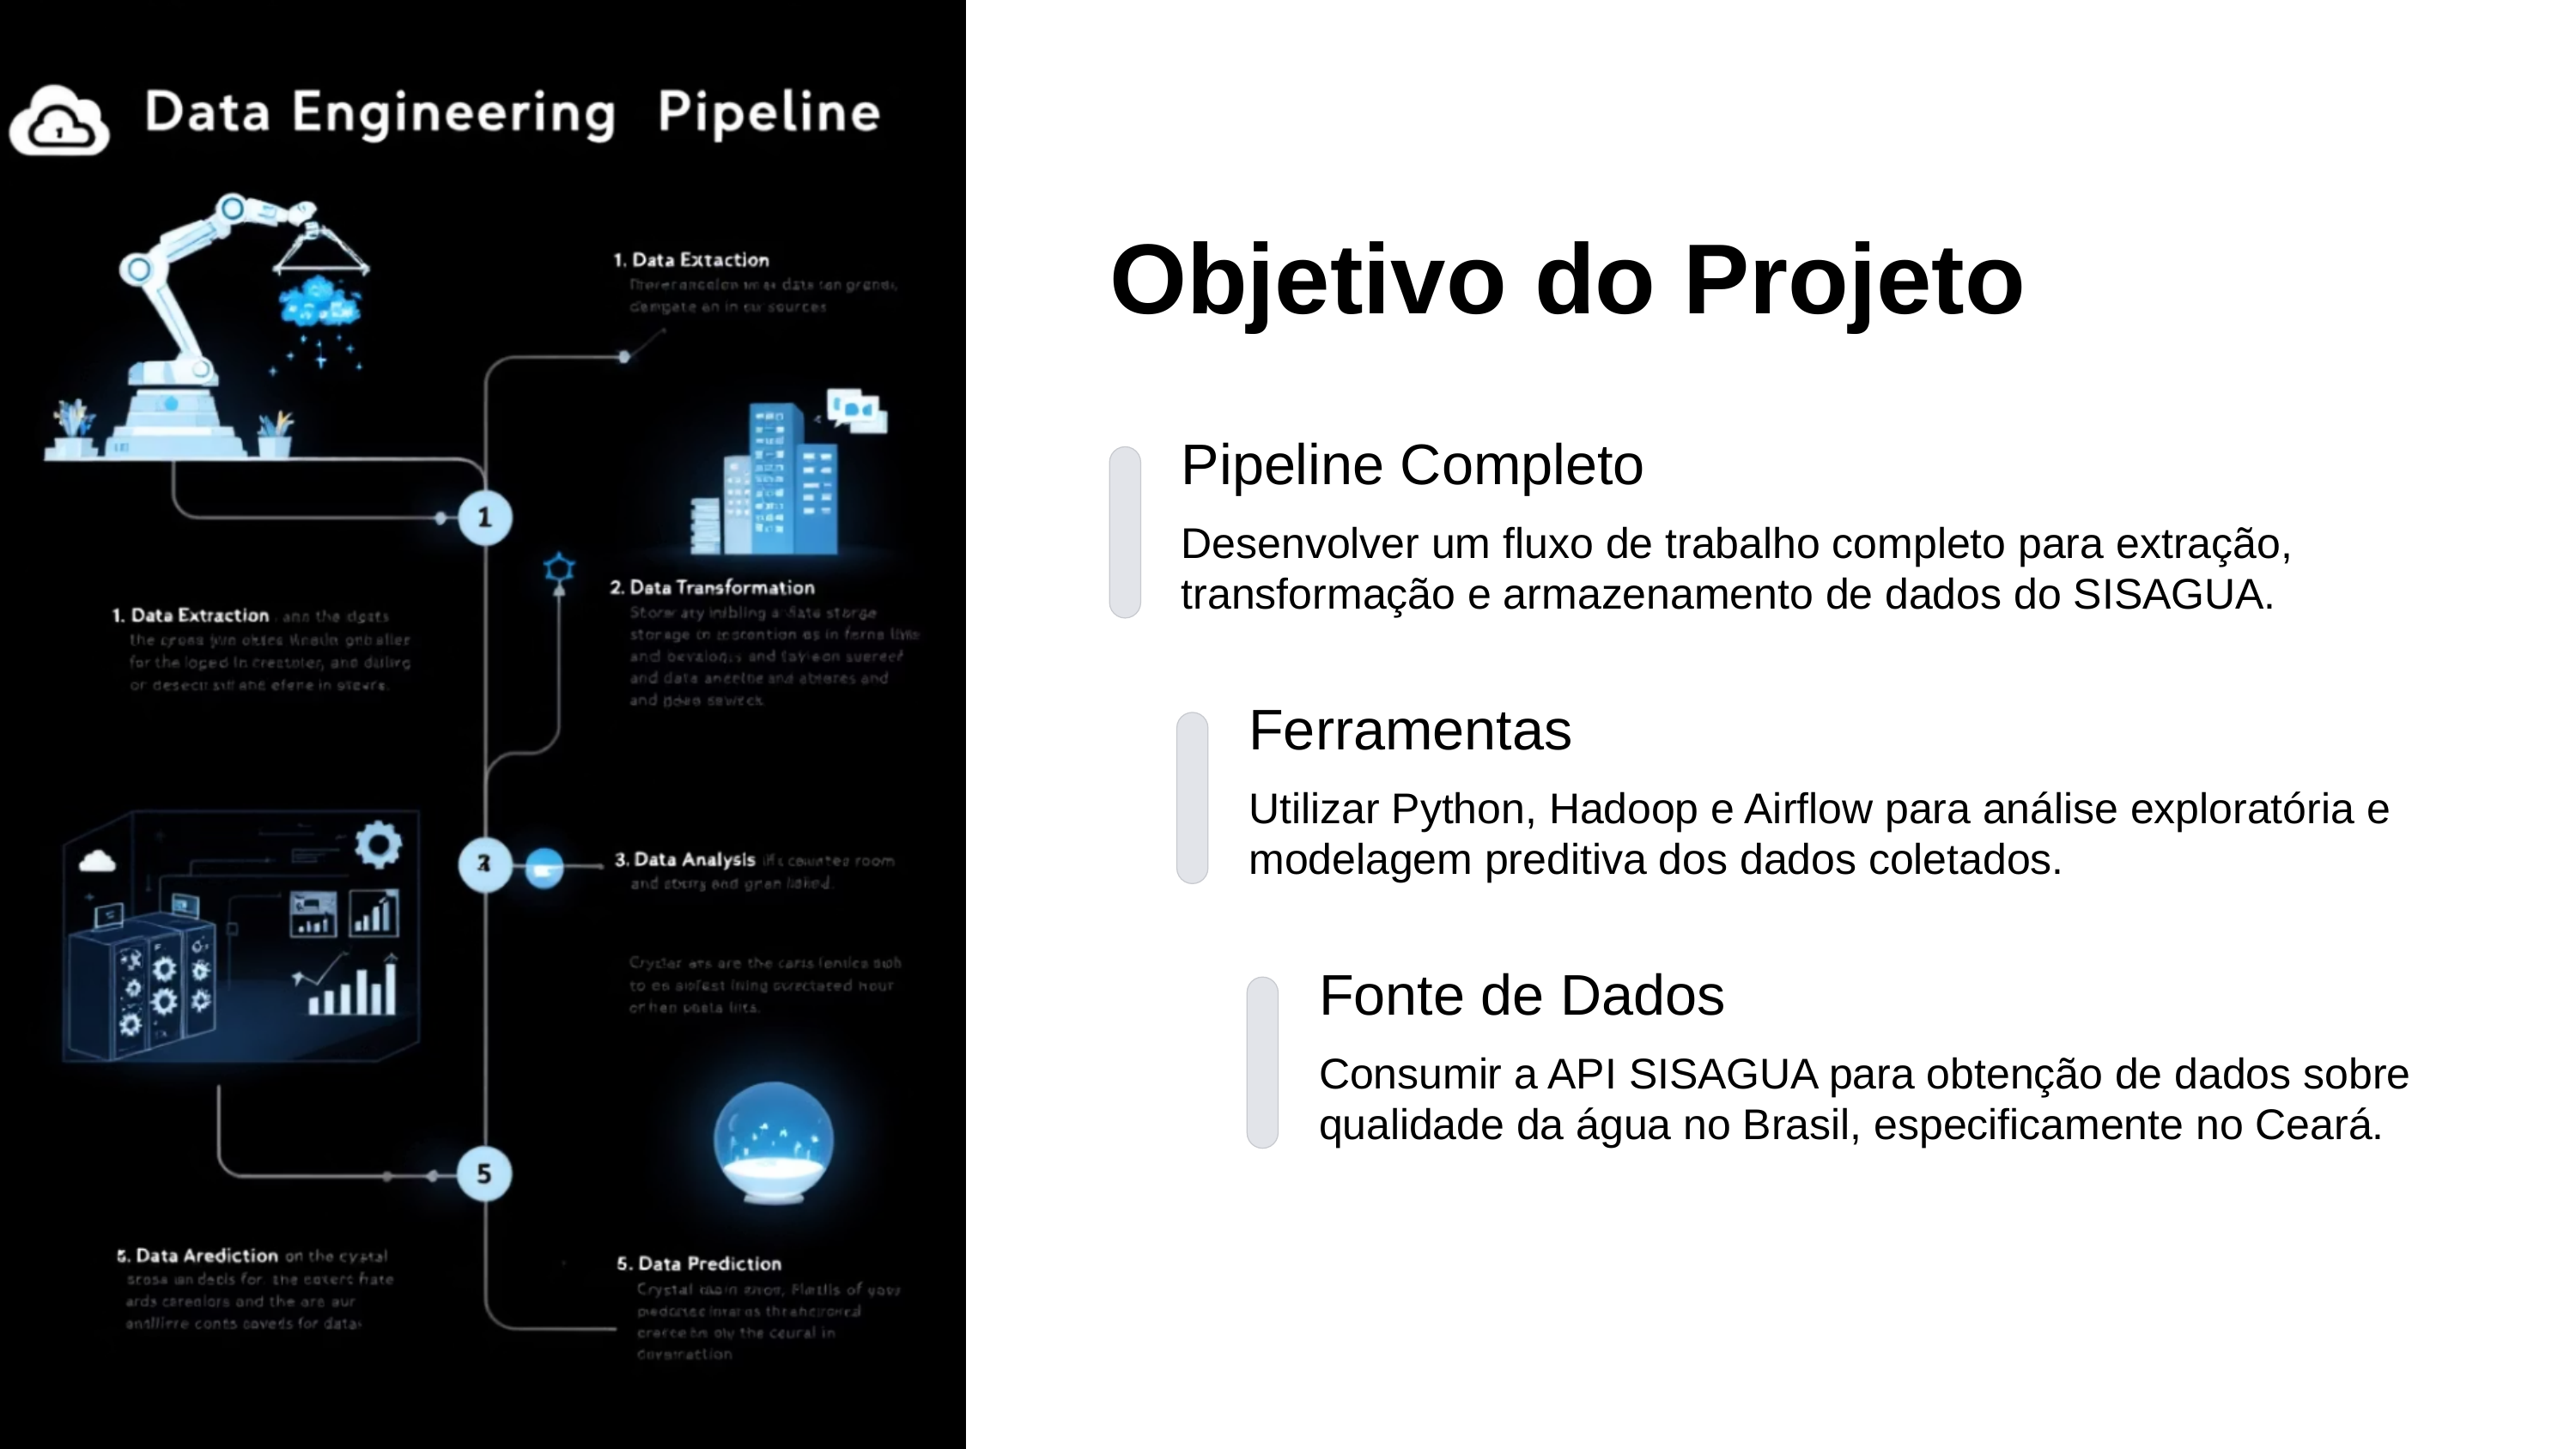

Objetivo do Projeto

Pipeline Completo
Desenvolver um fluxo de trabalho completo para extração, transformação e armazenamento de dados do SISAGUA.

Ferramentas
Utilizar Python, Hadoop e Airflow para análise exploratória e modelagem preditiva dos dados coletados.

Fonte de Dados
Consumir a API SISAGUA para obtenção de dados sobre qualidade da água no Brasil, especificamente no Ceará.